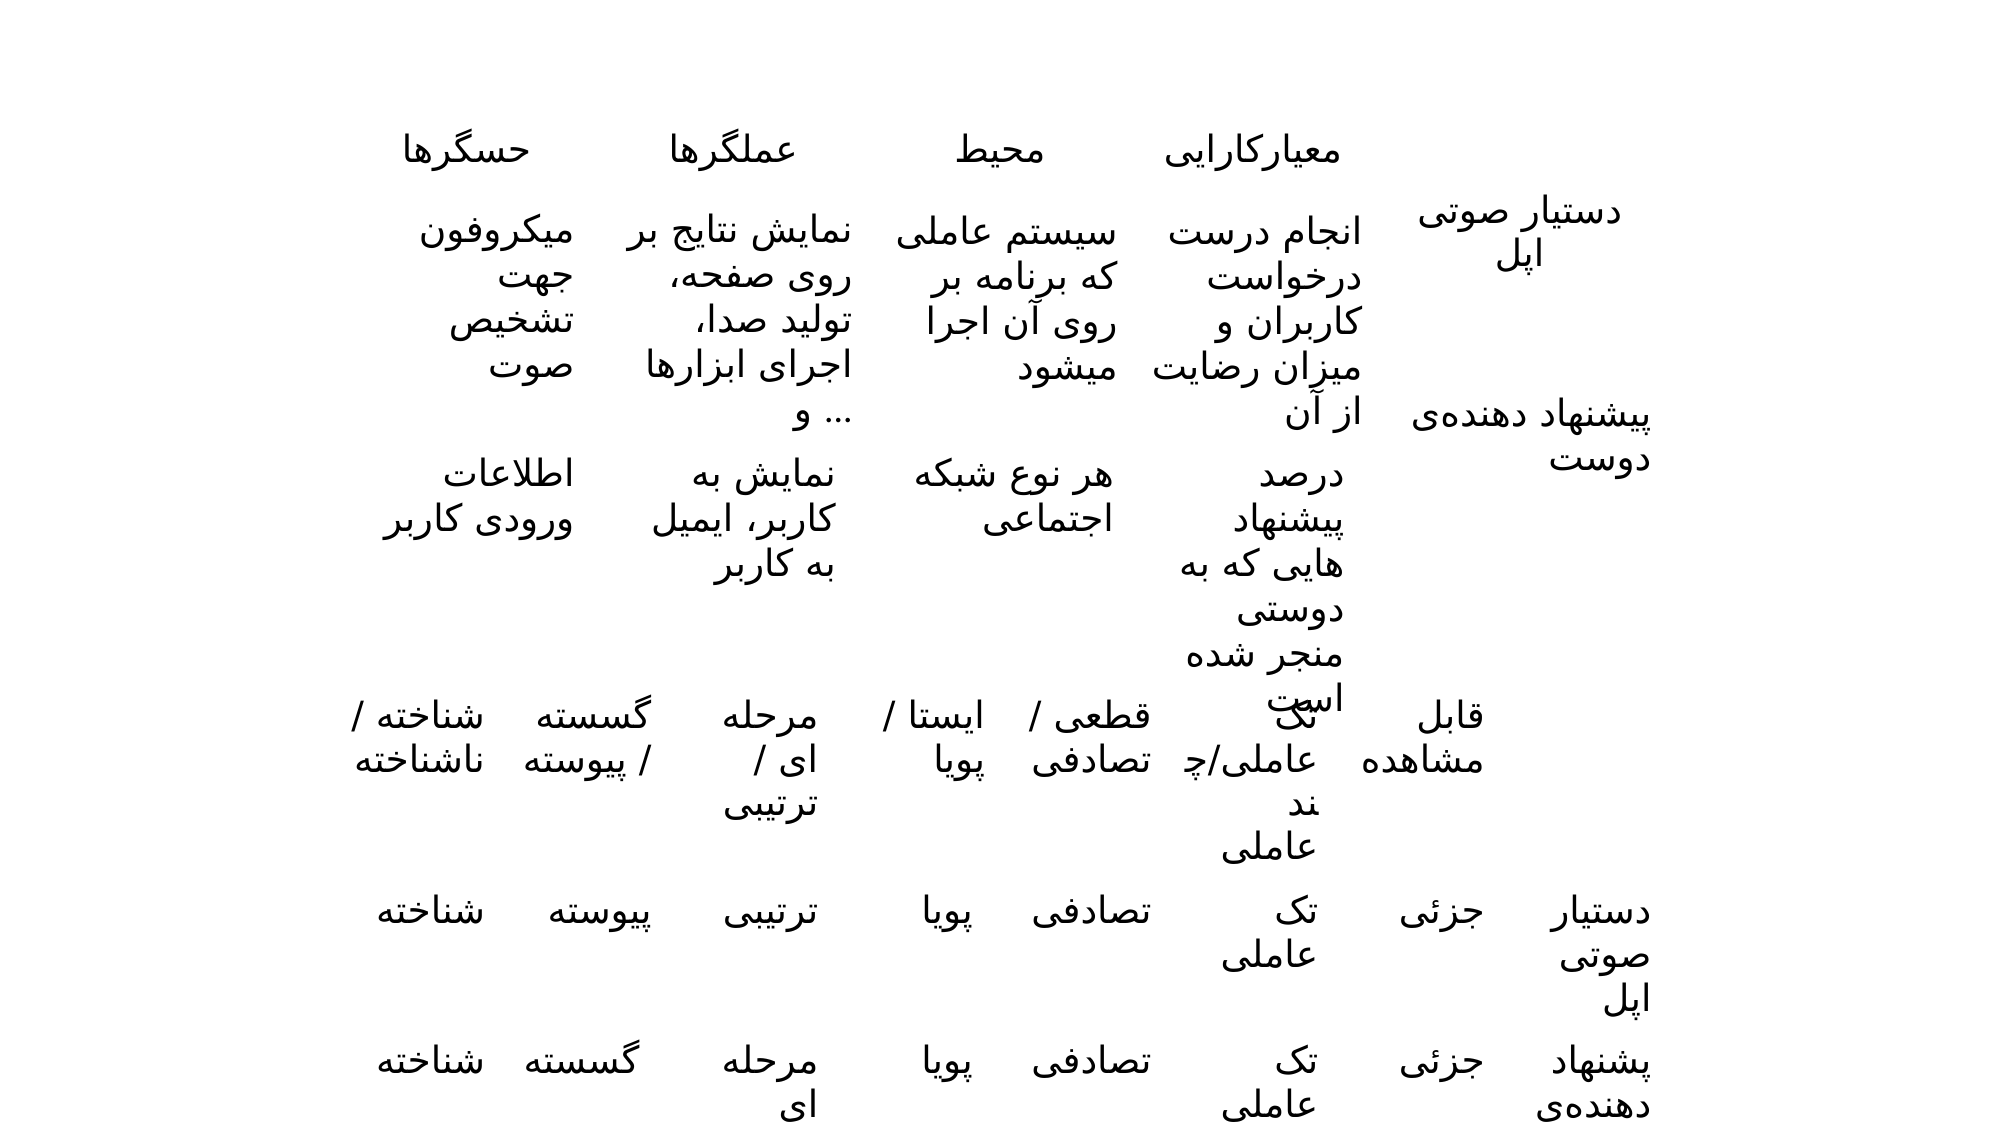

| حسگرها | عملگرها | محیط | معیارکارایی |  |
| --- | --- | --- | --- | --- |
|  |  |  |  | دستیار صوتی اپل |
|  |  |  |  | پیشنهاد دهنده‌ی دوست |
میکروفون جهت تشخیص صوت
نمایش نتایج بر روی صفحه، تولید صدا، اجرای ابزارها و ...
سیستم عاملی که برنامه بر روی آن اجرا میشود
انجام درست درخواست کاربران و میزان رضایت از آن

اطلاعات ورودی کاربر
نمایش به کاربر، ایمیل به کاربر
هر نوع شبکه اجتماعی
درصد پیشنهاد هایی که به دوستی منجر شده است
| شناخته / ناشناخته | گسسته / پیوسته | مرحله ای / ترتیبی | ایستا / پویا | قطعی / تصادفی | تک عاملی/چند عاملی | قابل مشاهده |  |
| --- | --- | --- | --- | --- | --- | --- | --- |
| شناخته | پیوسته | ترتیبی | پویا | تصادفی | تک عاملی | جزئی | دستیار صوتی اپل |
| شناخته | گسسته | مرحله ای | پویا | تصادفی | تک عاملی | جزئی | پشنهاد دهنده‌ی دوست |